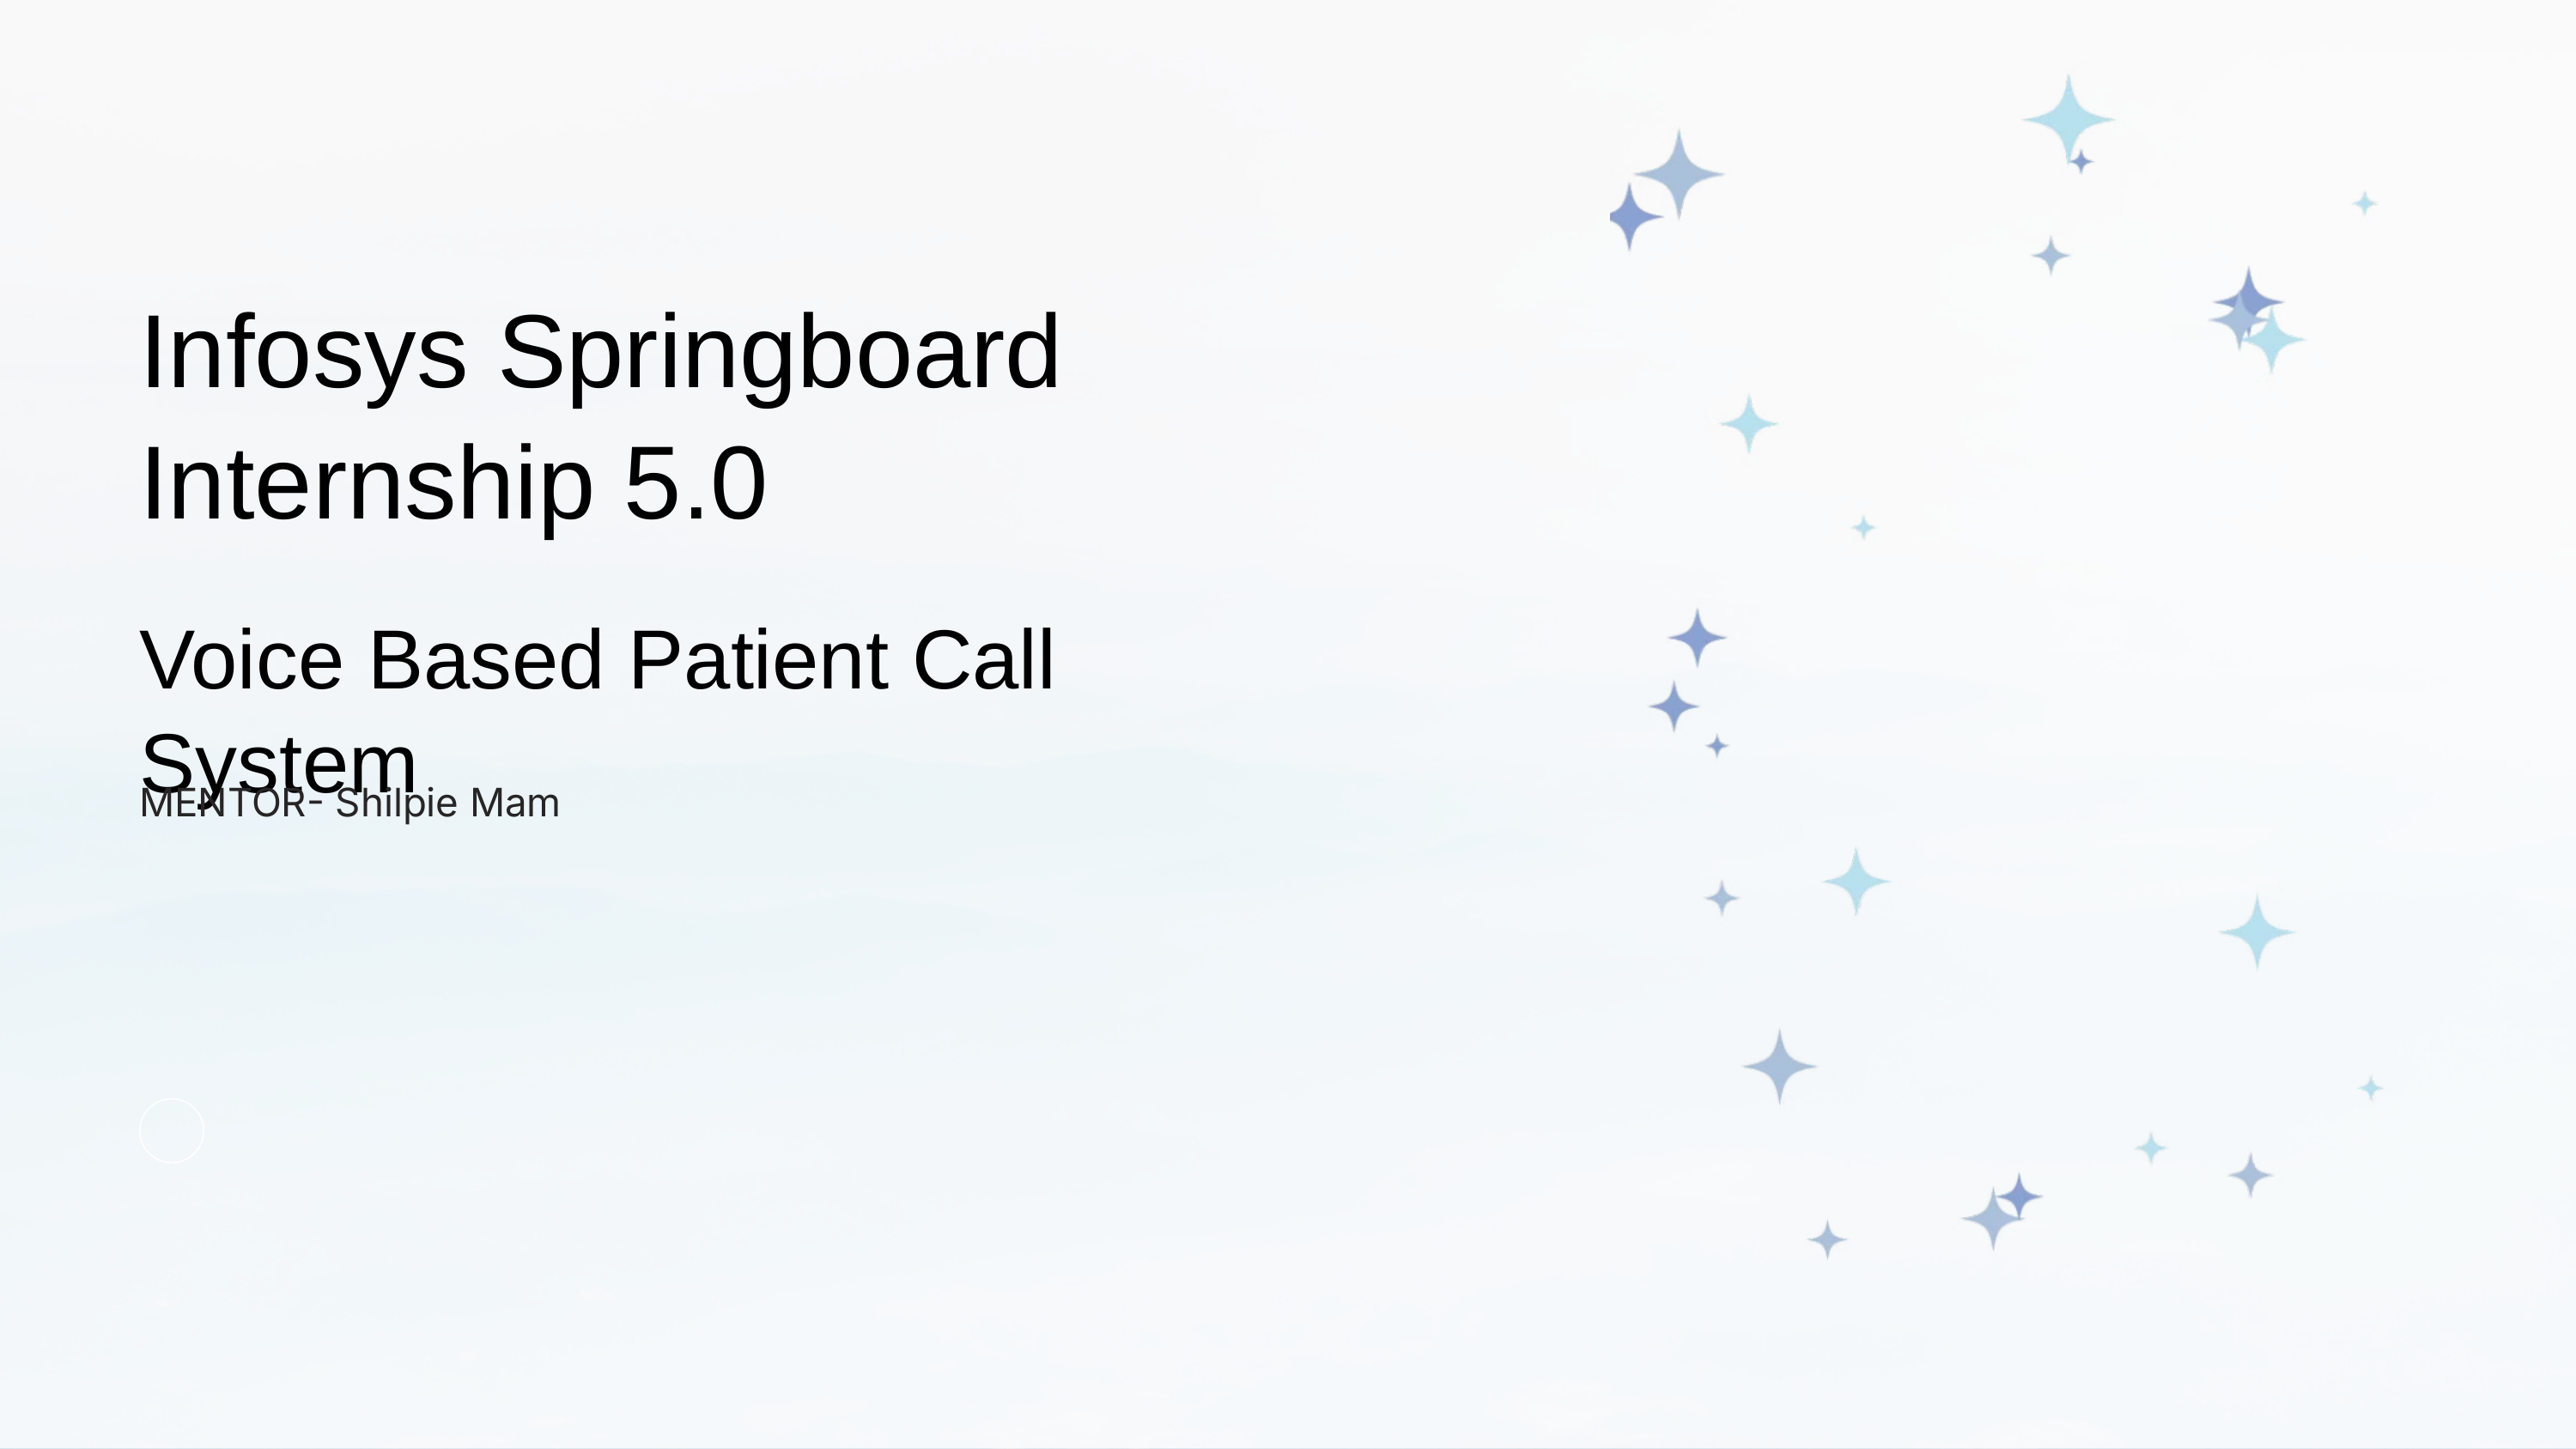

Infosys Springboard Internship 5.0

Voice Based Patient Call System

MENTOR- Shilpie Mam